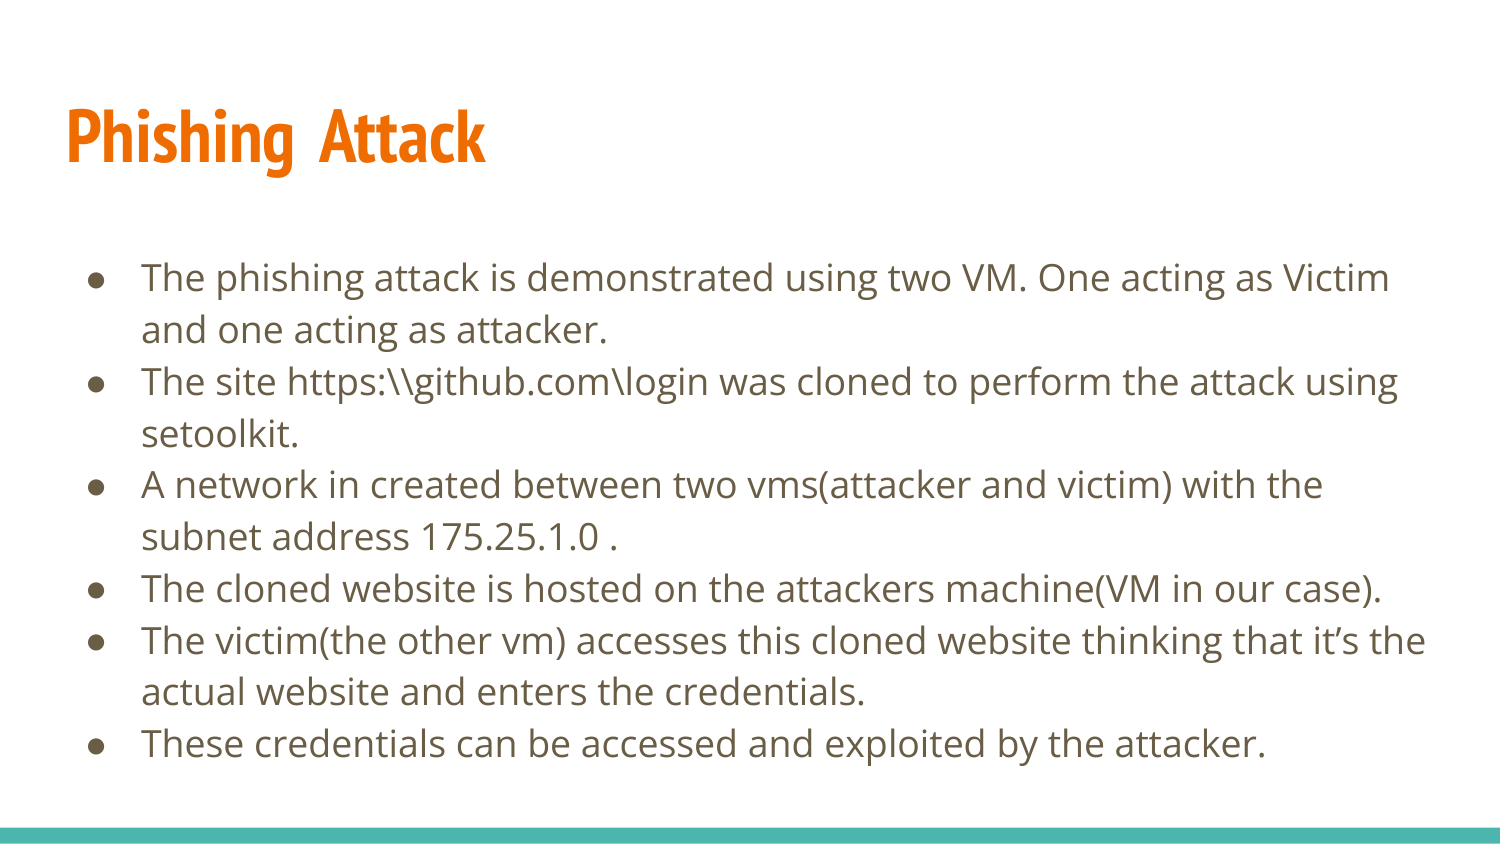

# Phishing  Attack
The phishing attack is demonstrated using two VM. One acting as Victim and one acting as attacker.
The site https:\\github.com\login was cloned to perform the attack using setoolkit.
A network in created between two vms(attacker and victim) with the subnet address 175.25.1.0 .
The cloned website is hosted on the attackers machine(VM in our case).
The victim(the other vm) accesses this cloned website thinking that it’s the actual website and enters the credentials.
These credentials can be accessed and exploited by the attacker.